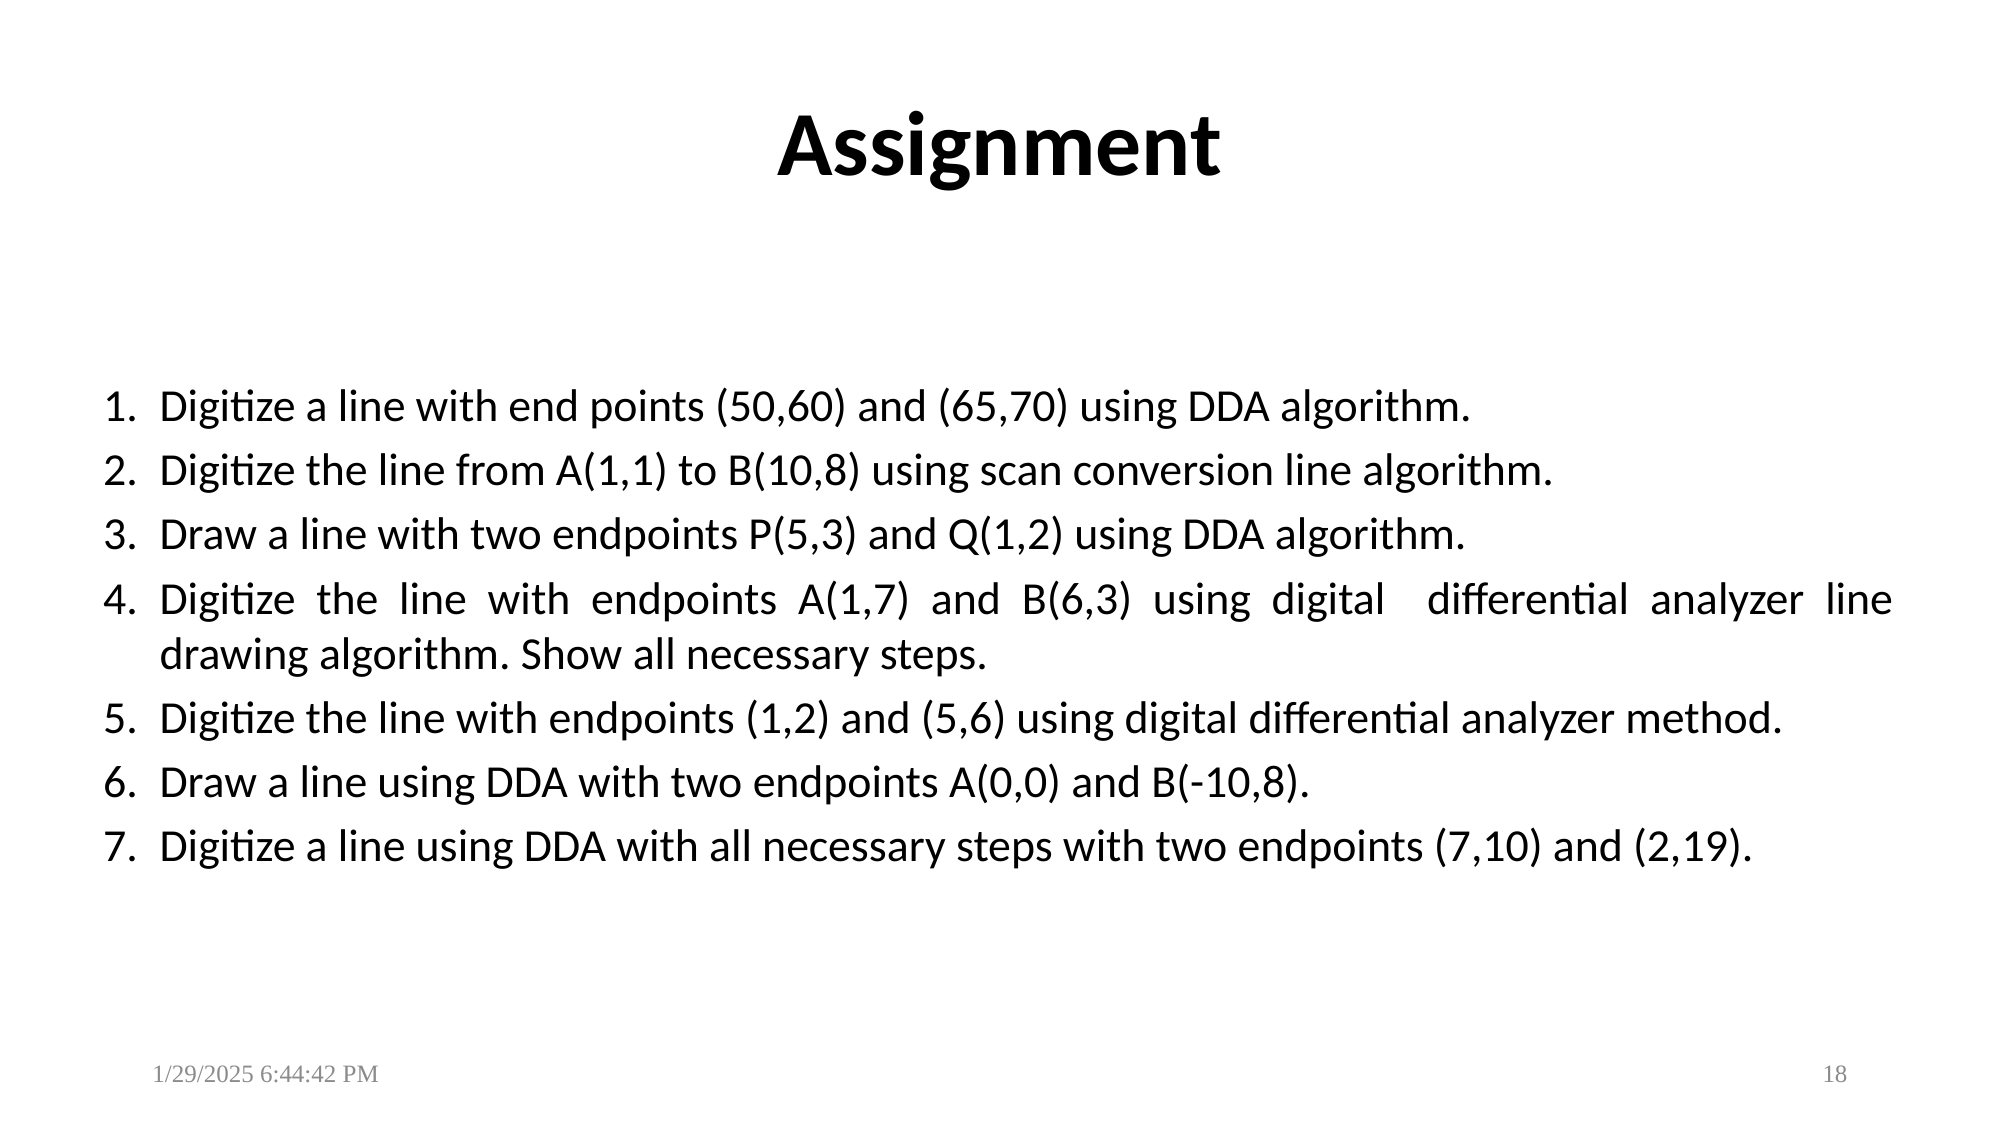

# Assignment
Digitize a line with end points (50,60) and (65,70) using DDA algorithm.
Digitize the line from A(1,1) to B(10,8) using scan conversion line algorithm.
Draw a line with two endpoints P(5,3) and Q(1,2) using DDA algorithm.
Digitize the line with endpoints A(1,7) and B(6,3) using digital  differential analyzer line drawing algorithm. Show all necessary steps.
Digitize the line with endpoints (1,2) and (5,6) using digital differential analyzer method.
Draw a line using DDA with two endpoints A(0,0) and B(-10,8).
Digitize a line using DDA with all necessary steps with two endpoints (7,10) and (2,19).

1/29/2025 6:44:42 PM
18